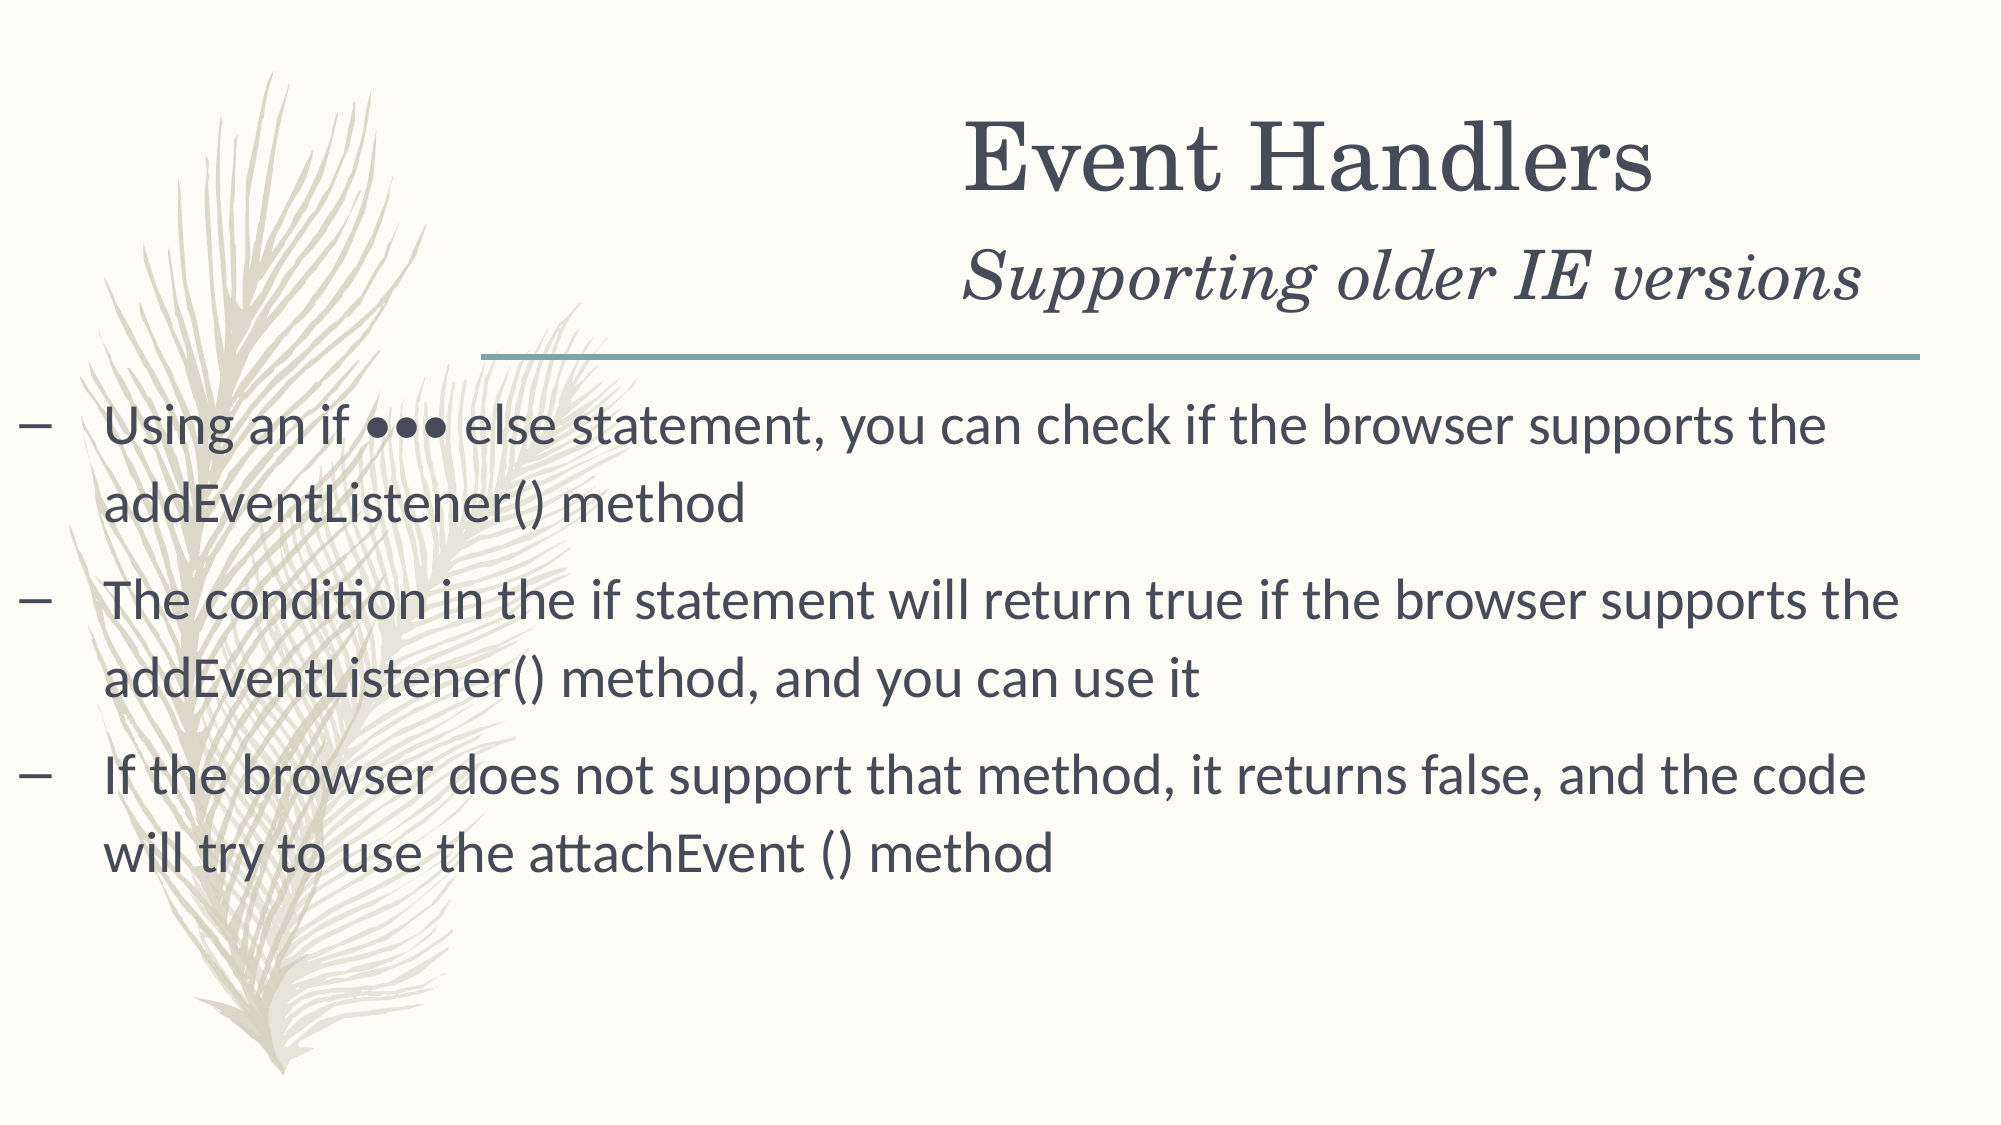

# Event Handlers Supporting older IE versions
Using an if ••• else statement, you can check if the browser supports the addEventListener() method
The condition in the if statement will return true if the browser supports the addEventListener() method, and you can use it
If the browser does not support that method, it returns false, and the code will try to use the attachEvent () method